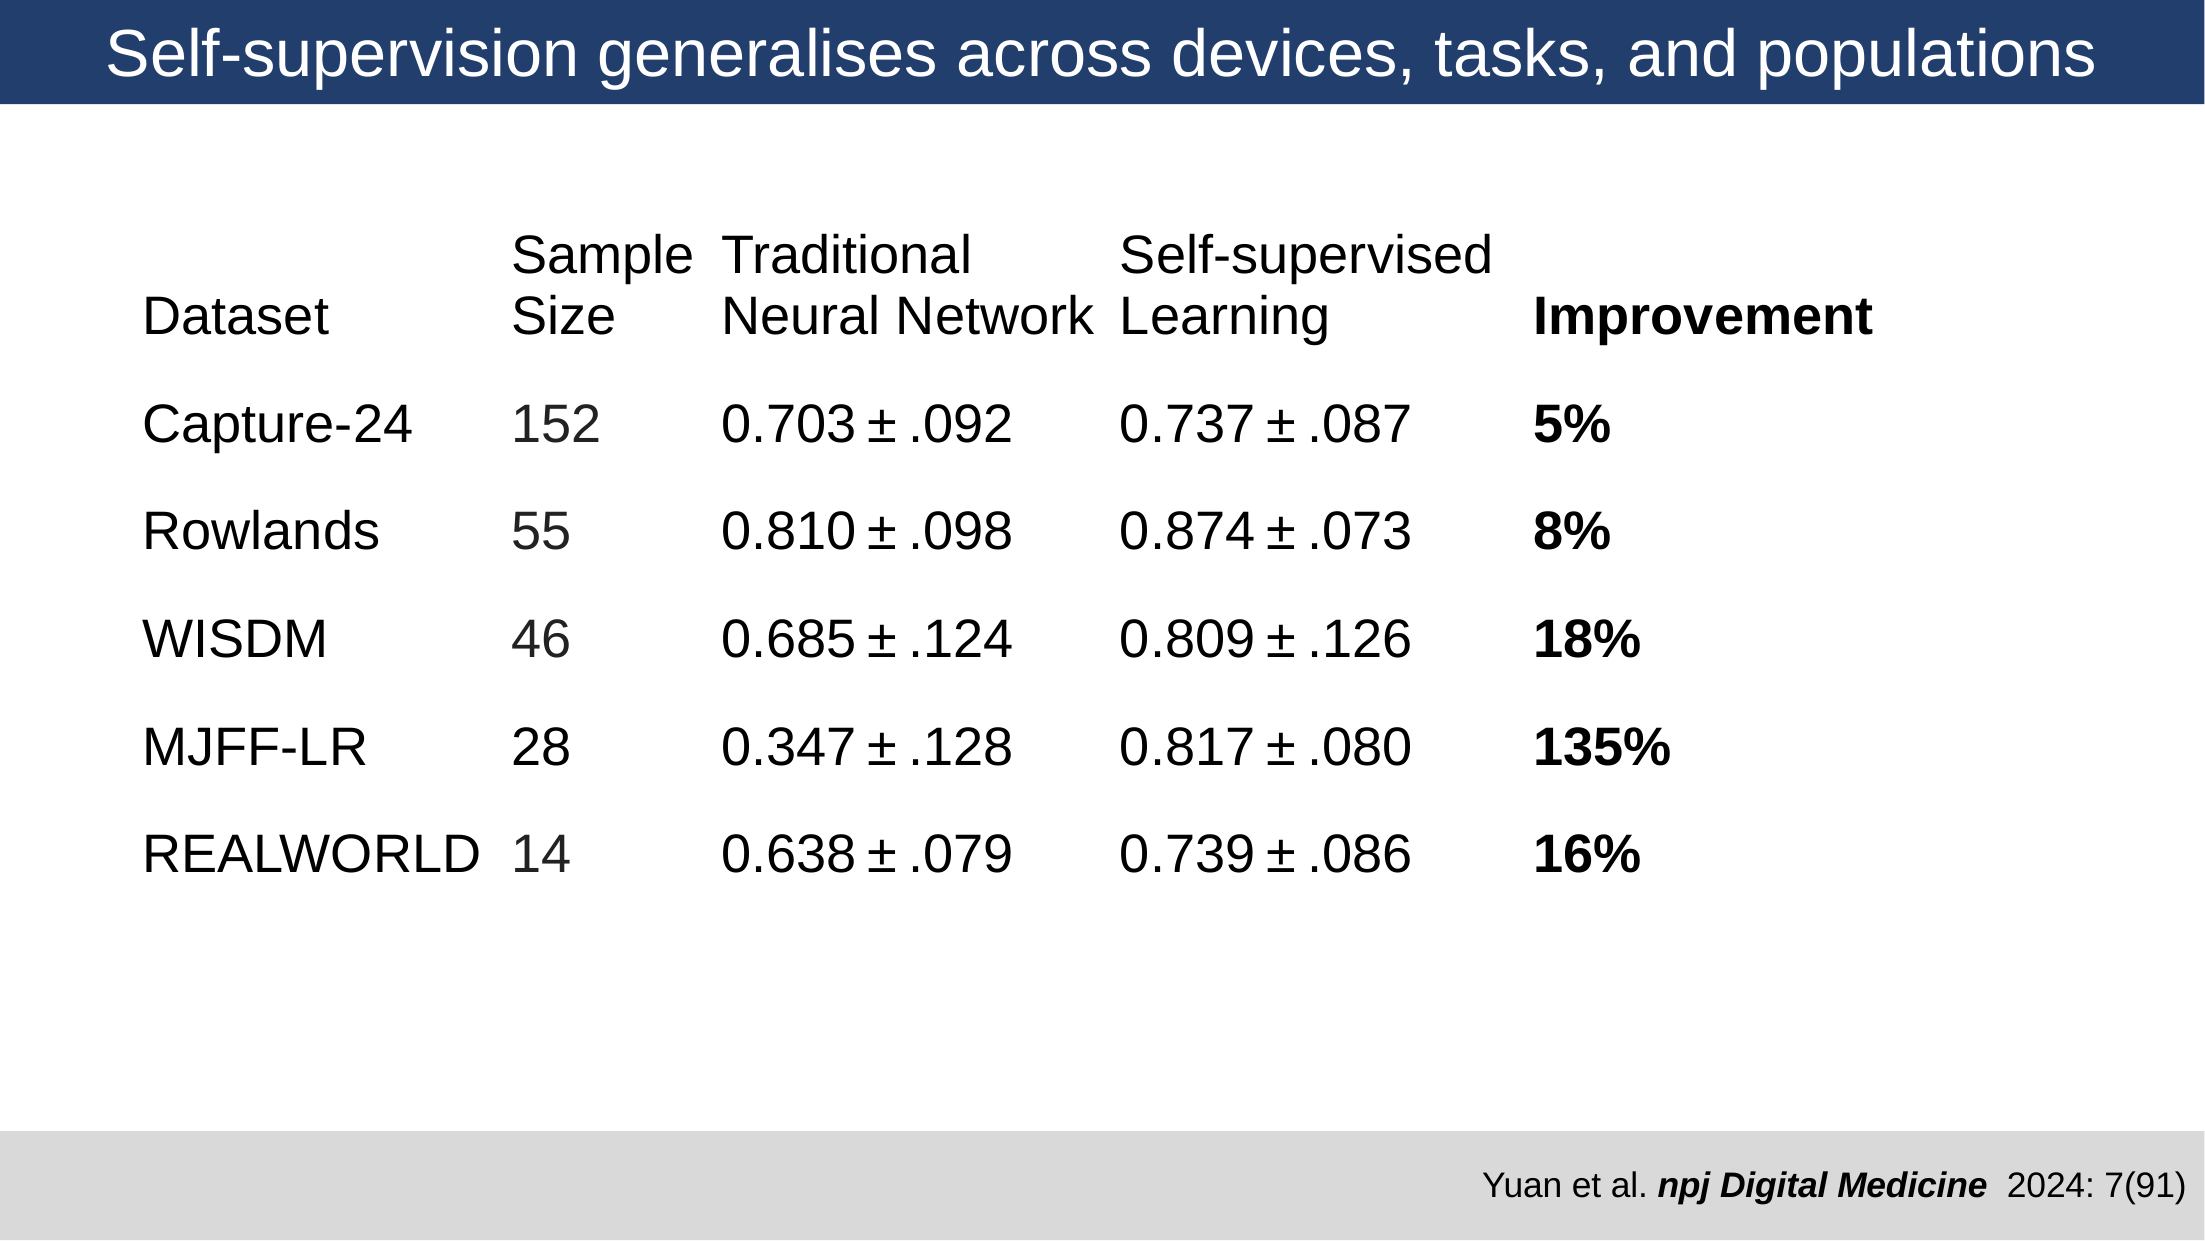

Self-supervision generalises across devices, tasks, and populations
| Dataset | Sample Size | Traditional Neural Network | Self-supervised Learning | Improvement |
| --- | --- | --- | --- | --- |
| Capture-24 | 152 | 0.703 ± .092 | 0.737 ± .087 | 5% |
| Rowlands | 55 | 0.810 ± .098 | 0.874 ± .073 | 8% |
| WISDM | 46 | 0.685 ± .124 | 0.809 ± .126 | 18% |
| MJFF-LR | 28 | 0.347 ± .128 | 0.817 ± .080 | 135% |
| REALWORLD | 14 | 0.638 ± .079 | 0.739 ± .086 | 16% |
Yuan et al. npj Digital Medicine  2024: 7(91)